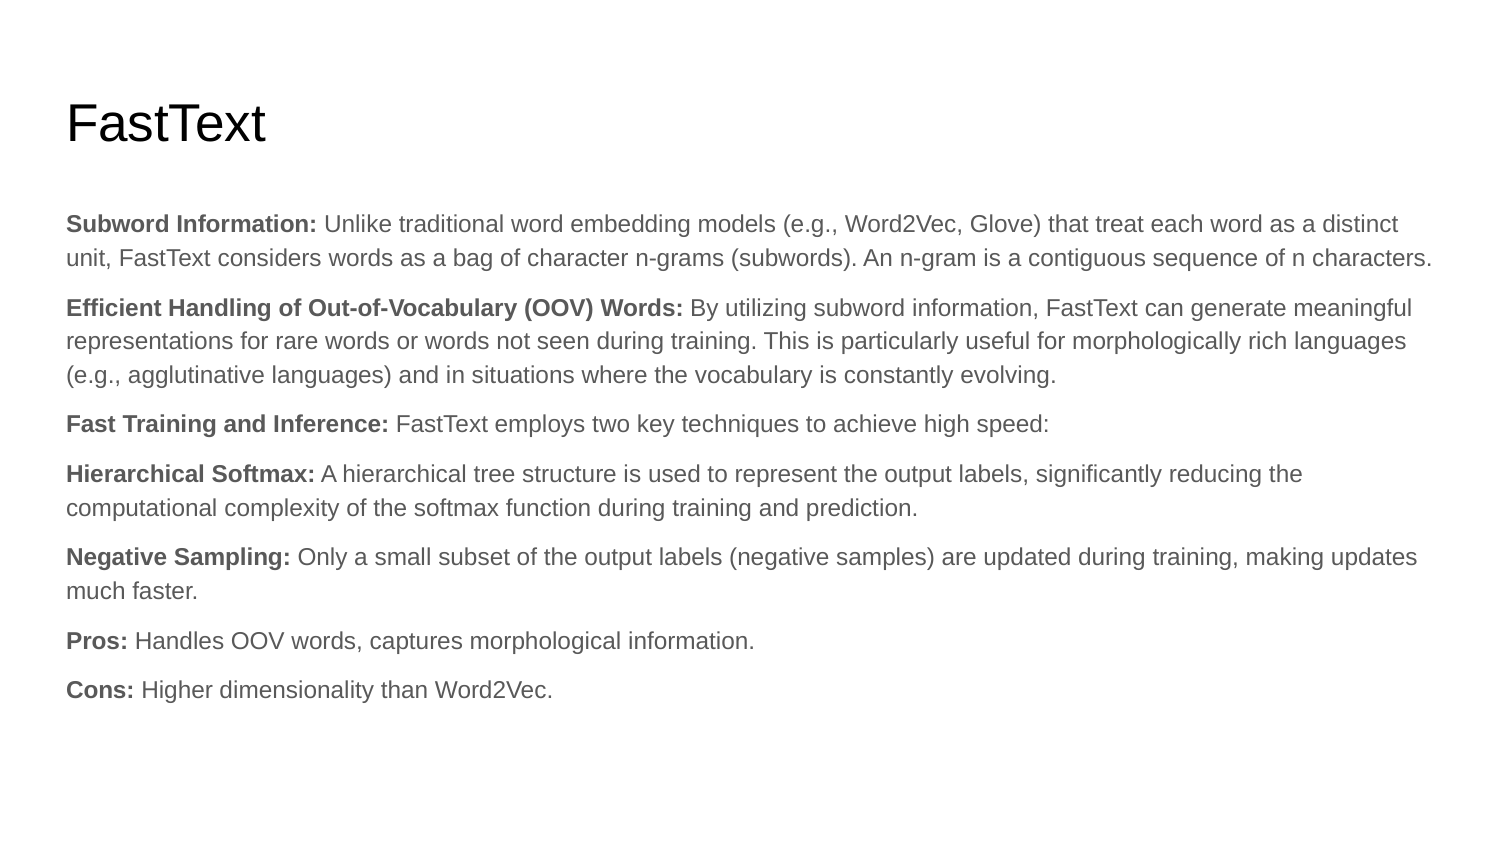

# FastText
Subword Information: Unlike traditional word embedding models (e.g., Word2Vec, Glove) that treat each word as a distinct unit, FastText considers words as a bag of character n-grams (subwords). An n-gram is a contiguous sequence of n characters.
Efficient Handling of Out-of-Vocabulary (OOV) Words: By utilizing subword information, FastText can generate meaningful representations for rare words or words not seen during training. This is particularly useful for morphologically rich languages (e.g., agglutinative languages) and in situations where the vocabulary is constantly evolving.
Fast Training and Inference: FastText employs two key techniques to achieve high speed:
Hierarchical Softmax: A hierarchical tree structure is used to represent the output labels, significantly reducing the computational complexity of the softmax function during training and prediction.
Negative Sampling: Only a small subset of the output labels (negative samples) are updated during training, making updates much faster.
Pros: Handles OOV words, captures morphological information.
Cons: Higher dimensionality than Word2Vec.